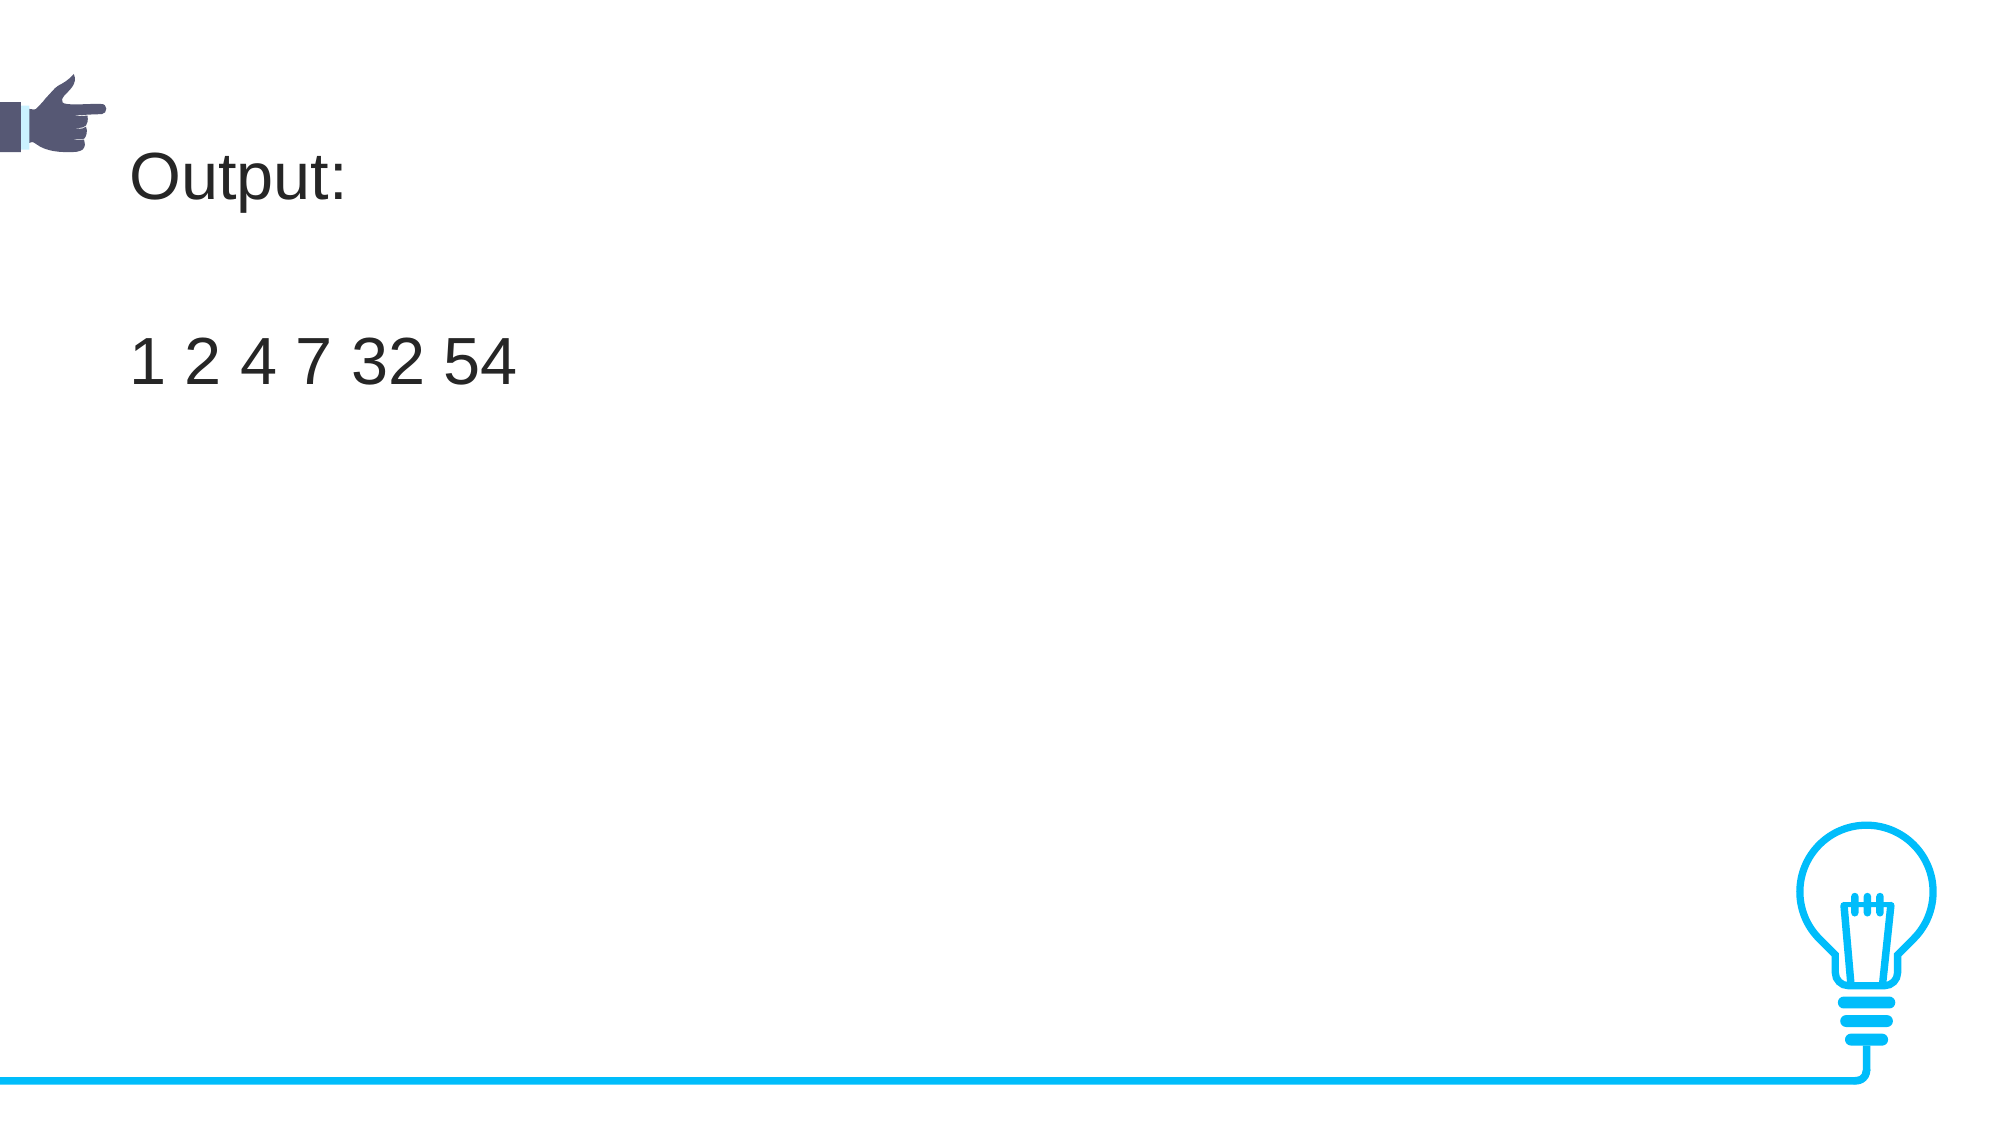

Output:

1 2 4 7 32 54